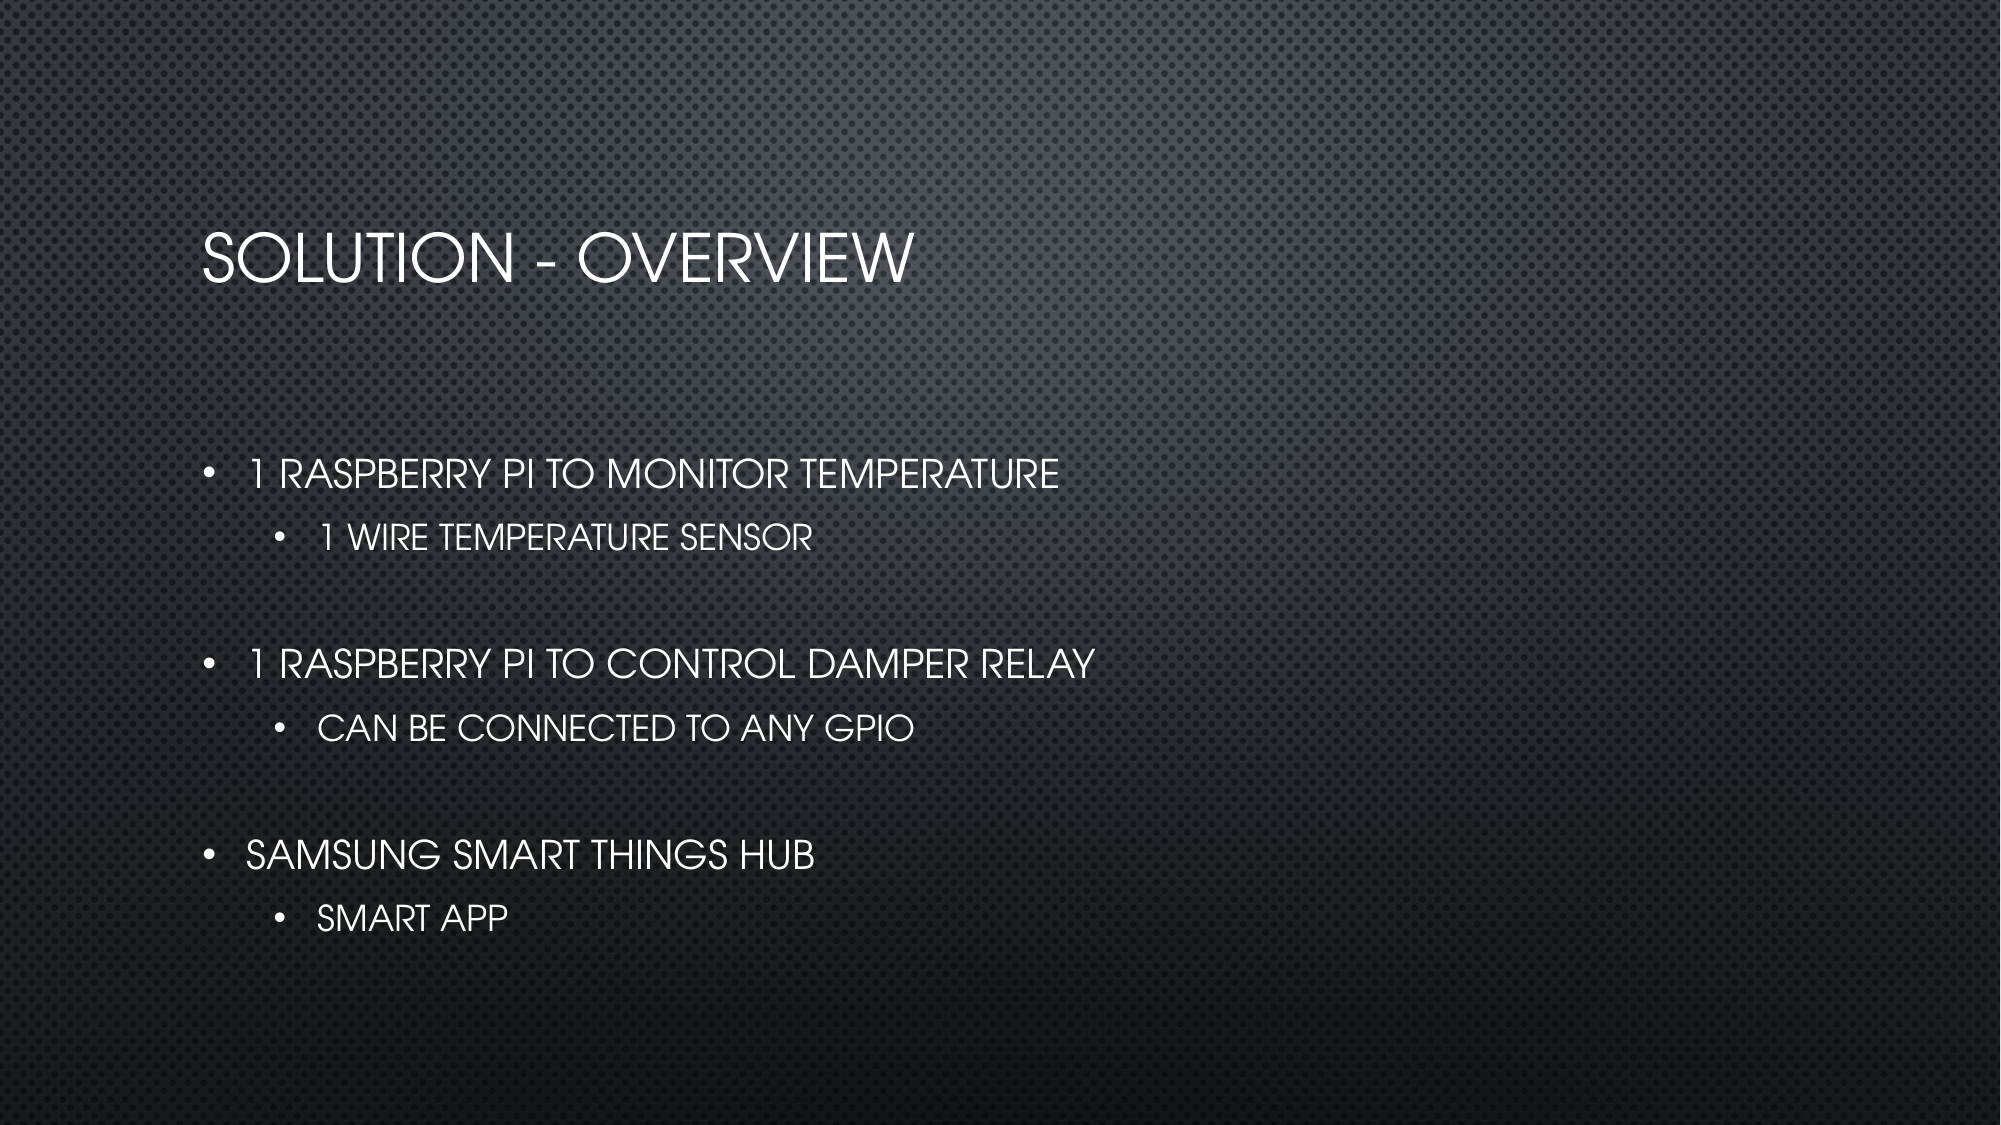

# Solution - Overview
1 Raspberry Pi to monitor temperature
1 Wire temperature sensor

1 Raspberry Pi to control damper relay
Can be connected to any GPIO

Samsung Smart Things Hub
Smart App